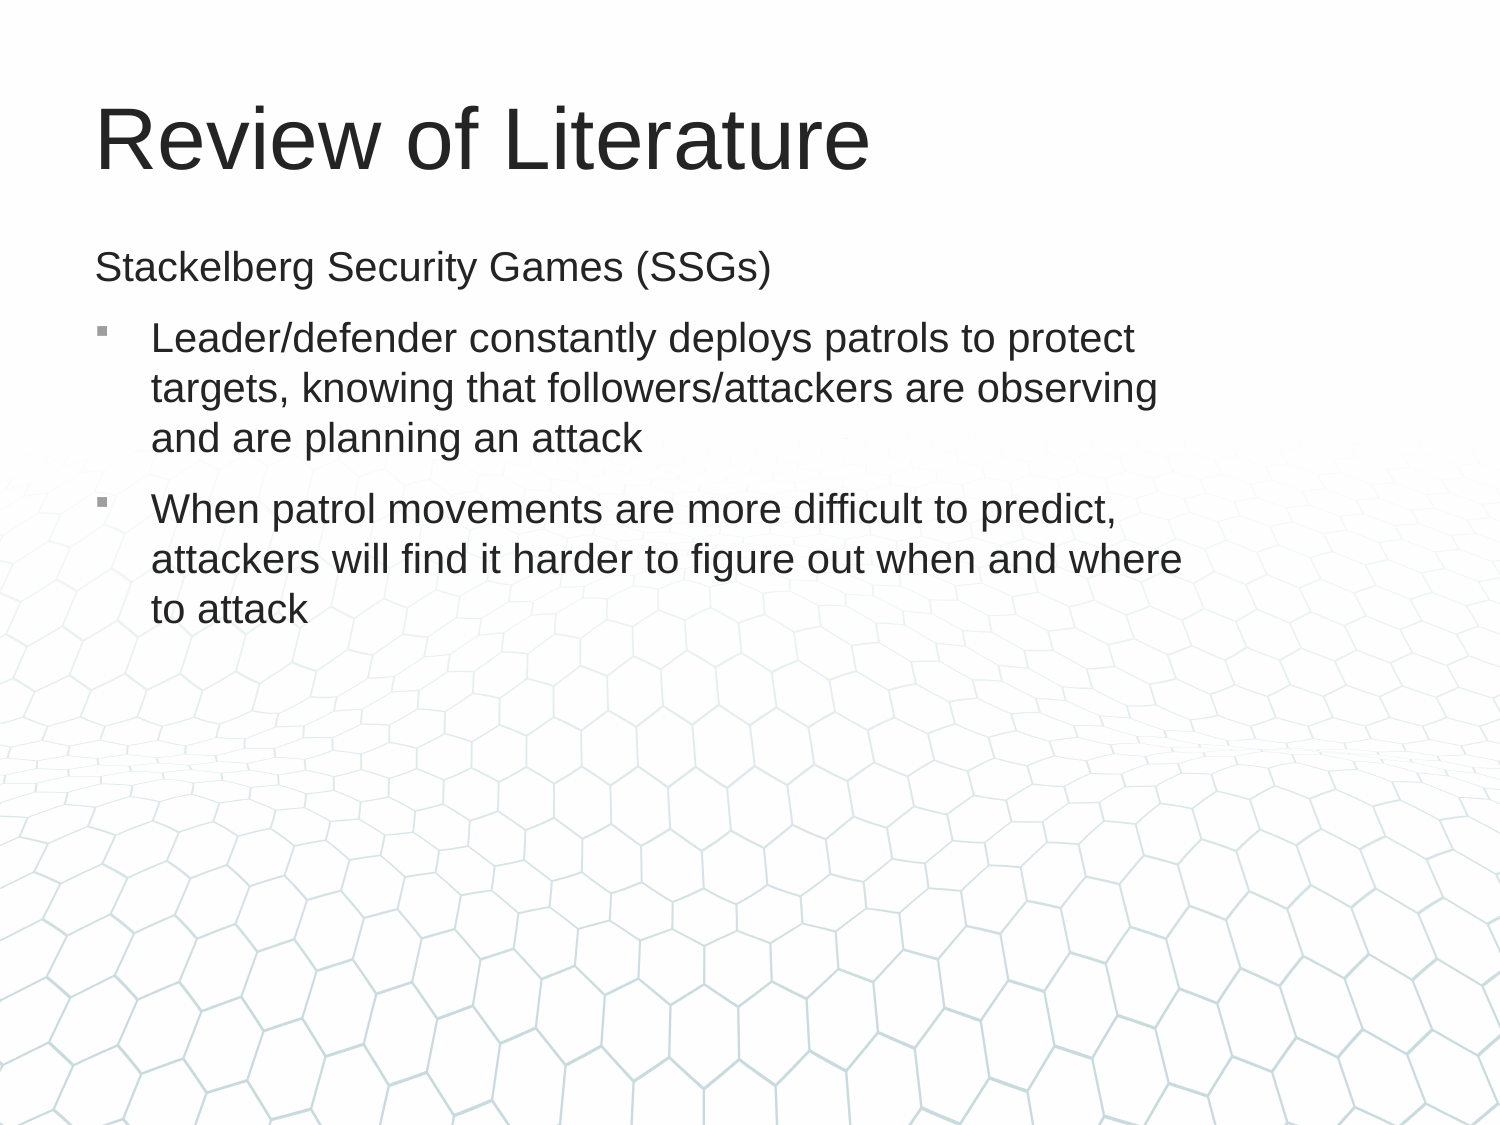

# Review of Literature
Stackelberg Security Games (SSGs)
Leader/defender constantly deploys patrols to protect targets, knowing that followers/attackers are observing and are planning an attack
When patrol movements are more difficult to predict, attackers will find it harder to figure out when and where to attack